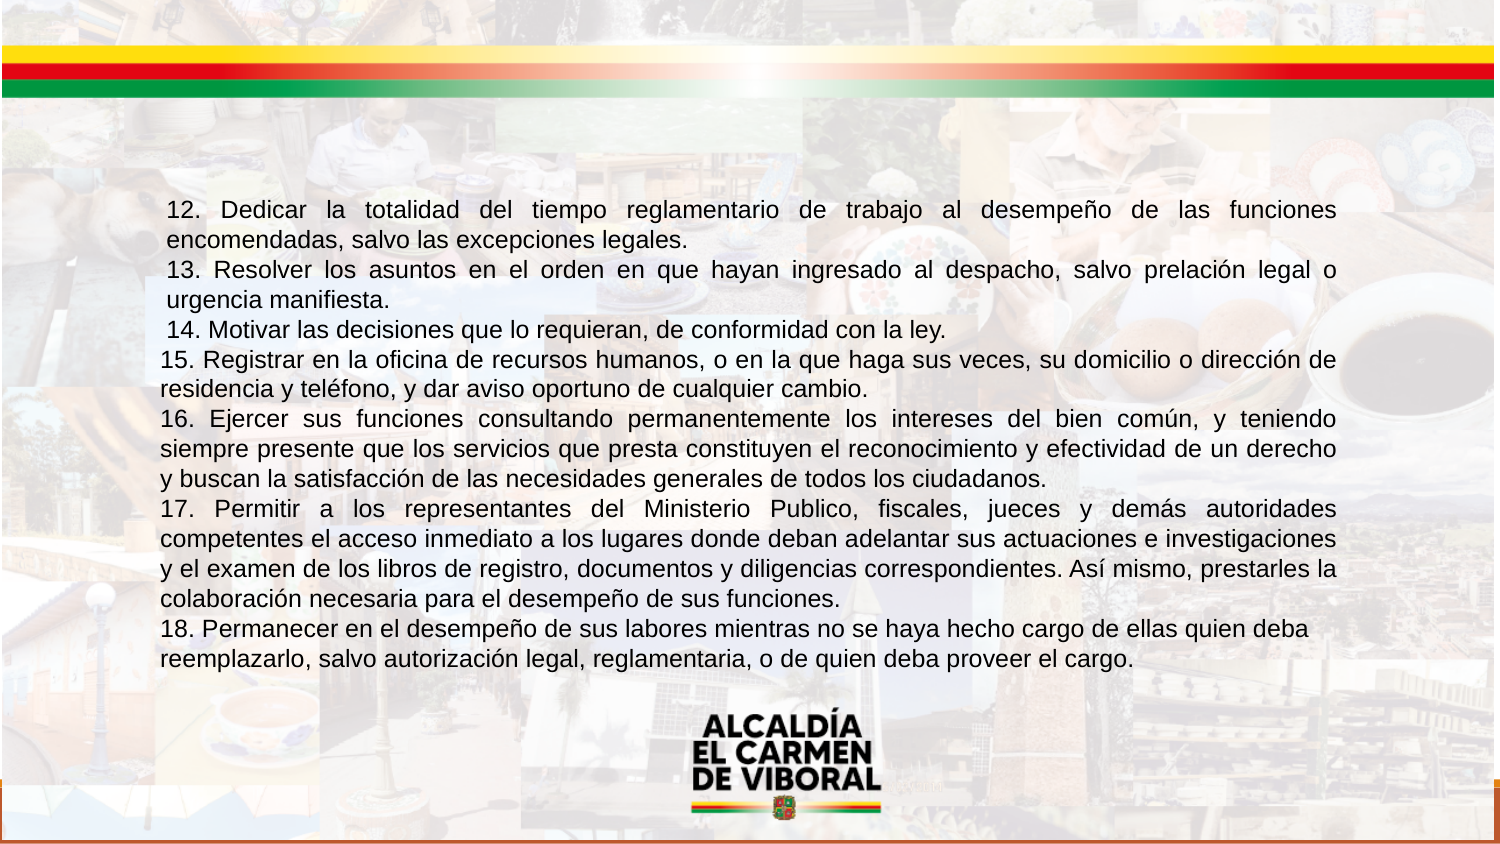

12. Dedicar la totalidad del tiempo reglamentario de trabajo al desempeño de las funciones encomendadas, salvo las excepciones legales.
13. Resolver los asuntos en el orden en que hayan ingresado al despacho, salvo prelación legal o urgencia manifiesta.
14. Motivar las decisiones que lo requieran, de conformidad con la ley.
15. Registrar en la oficina de recursos humanos, o en la que haga sus veces, su domicilio o dirección de residencia y teléfono, y dar aviso oportuno de cualquier cambio.
16. Ejercer sus funciones consultando permanentemente los intereses del bien común, y teniendo siempre presente que los servicios que presta constituyen el reconocimiento y efectividad de un derecho y buscan la satisfacción de las necesidades generales de todos los ciudadanos.
17. Permitir a los representantes del Ministerio Publico, fiscales, jueces y demás autoridades competentes el acceso inmediato a los lugares donde deban adelantar sus actuaciones e investigaciones y el examen de los libros de registro, documentos y diligencias correspondientes. Así mismo, prestarles la colaboración necesaria para el desempeño de sus funciones.
18. Permanecer en el desempeño de sus labores mientras no se haya hecho cargo de ellas quien deba reemplazarlo, salvo autorización legal, reglamentaria, o de quien deba proveer el cargo.